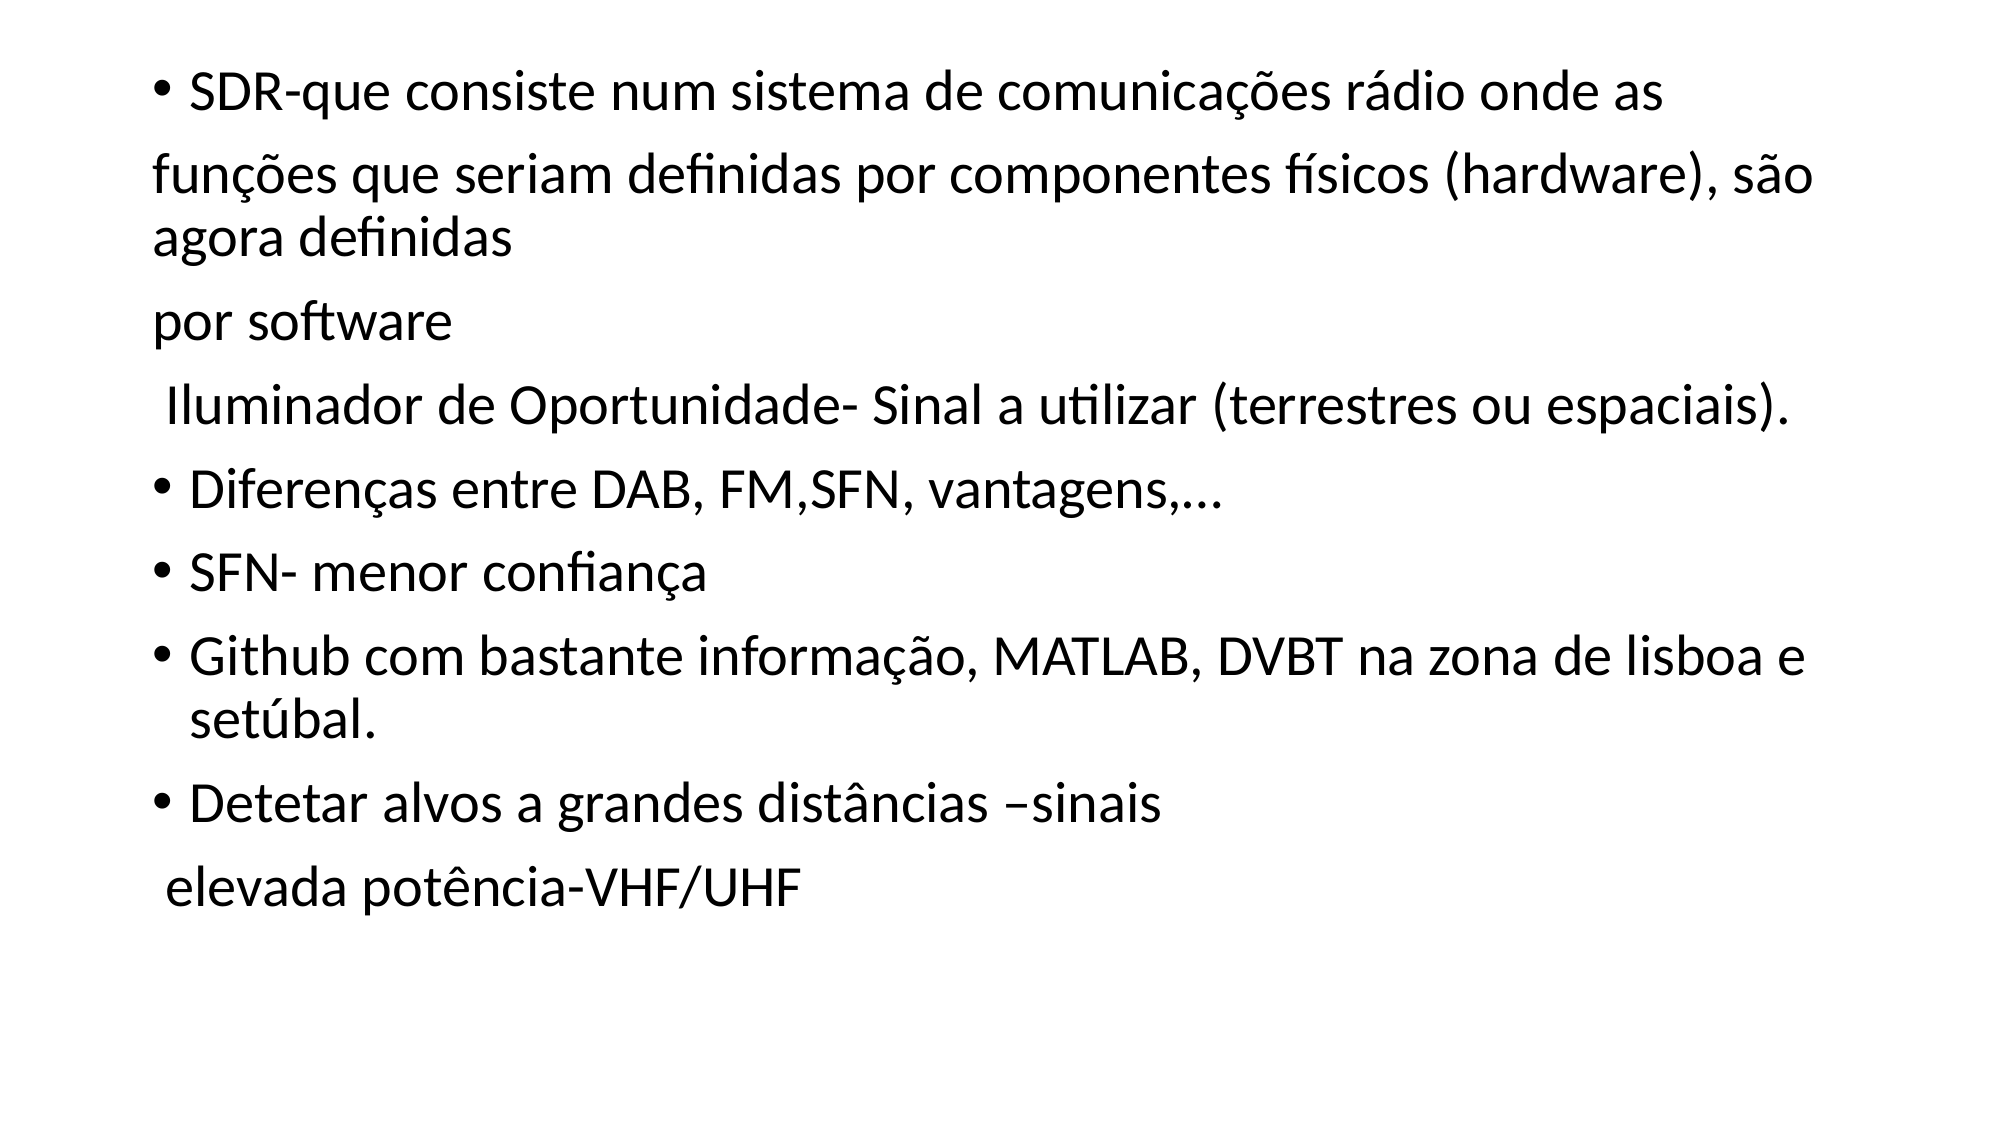

SDR-que consiste num sistema de comunicações rádio onde as
funções que seriam definidas por componentes físicos (hardware), são agora definidas
por software
 Iluminador de Oportunidade- Sinal a utilizar (terrestres ou espaciais).
Diferenças entre DAB, FM,SFN, vantagens,…
SFN- menor confiança
Github com bastante informação, MATLAB, DVBT na zona de lisboa e setúbal.
Detetar alvos a grandes distâncias –sinais
 elevada potência-VHF/UHF